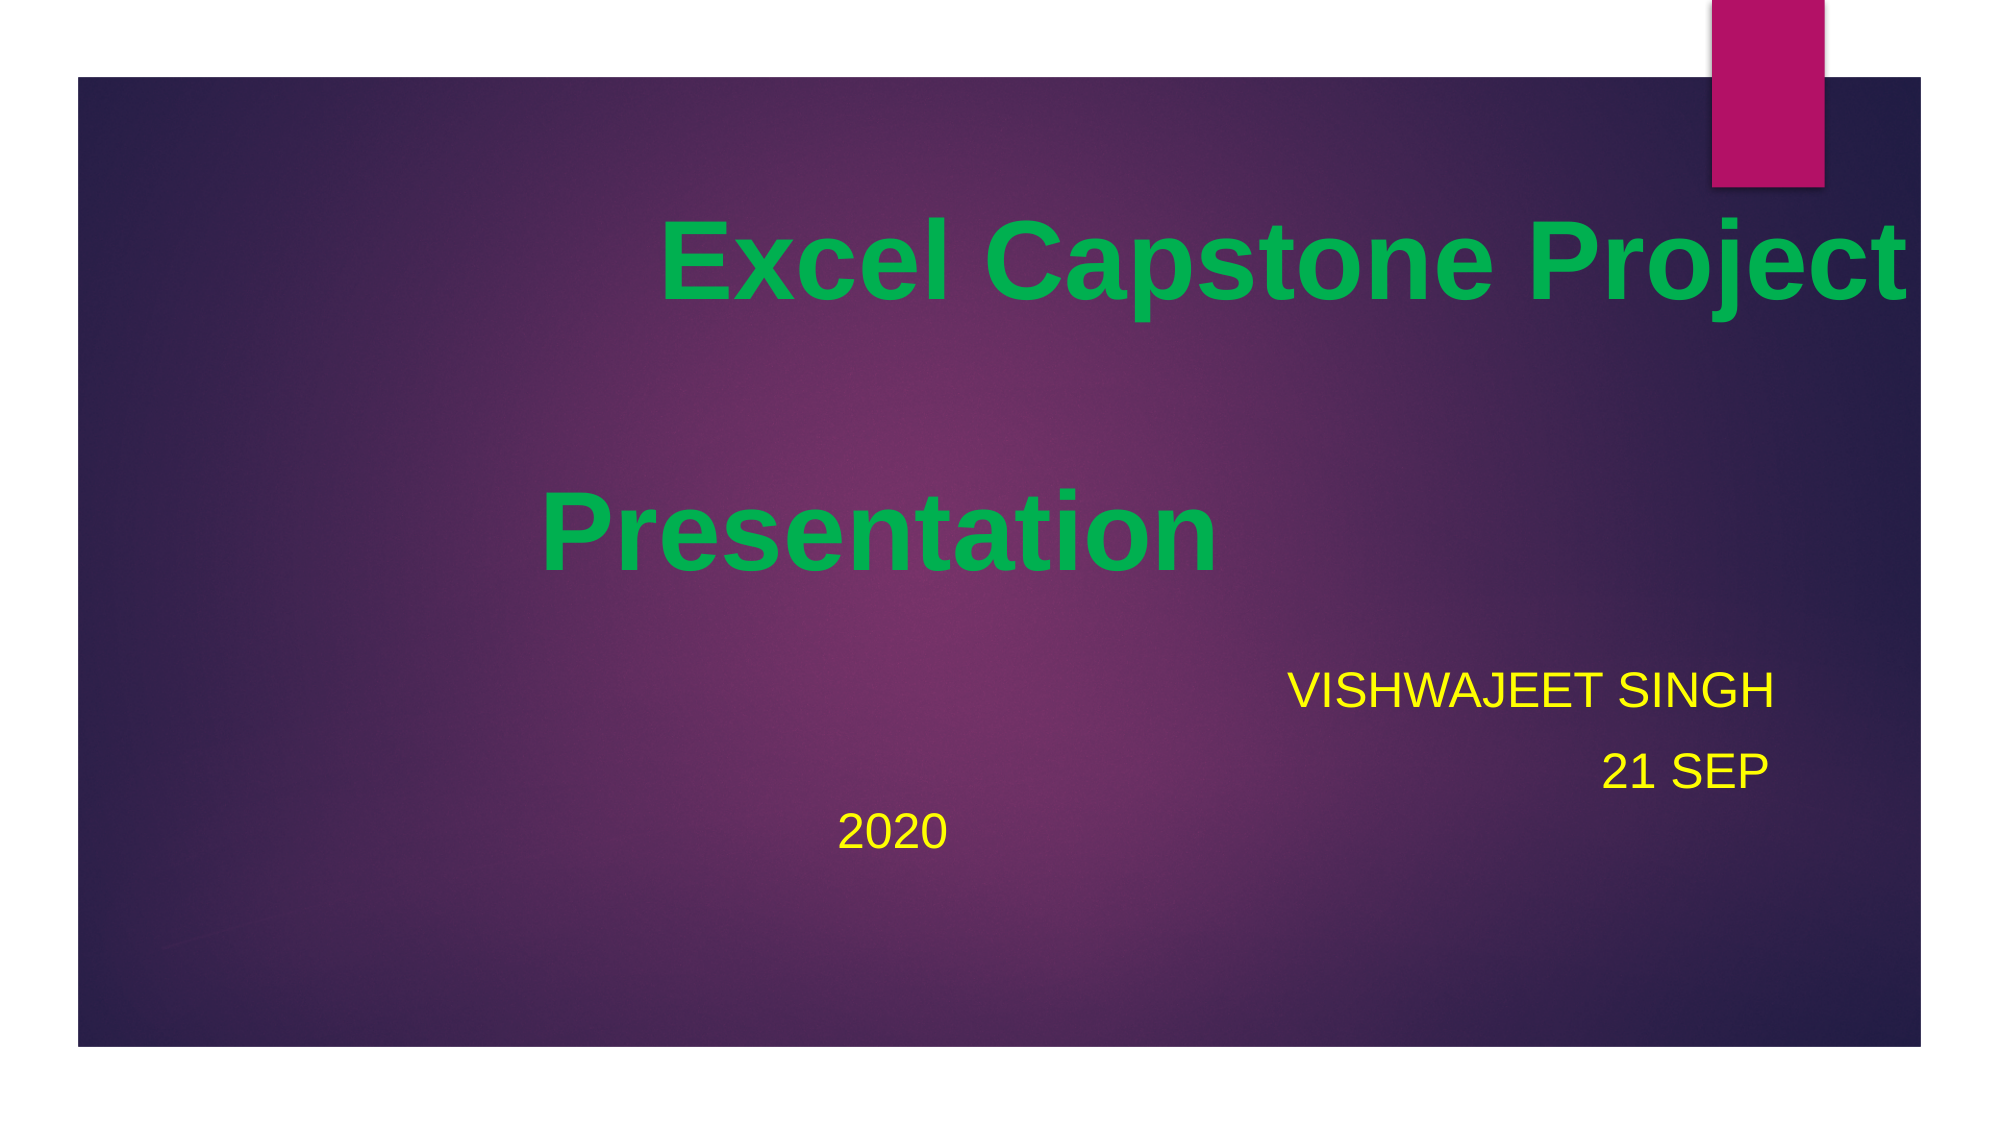

# Excel Capstone Project     										 			 Presentation
	 		Vishwajeet Singh
					 21 Sep 2020